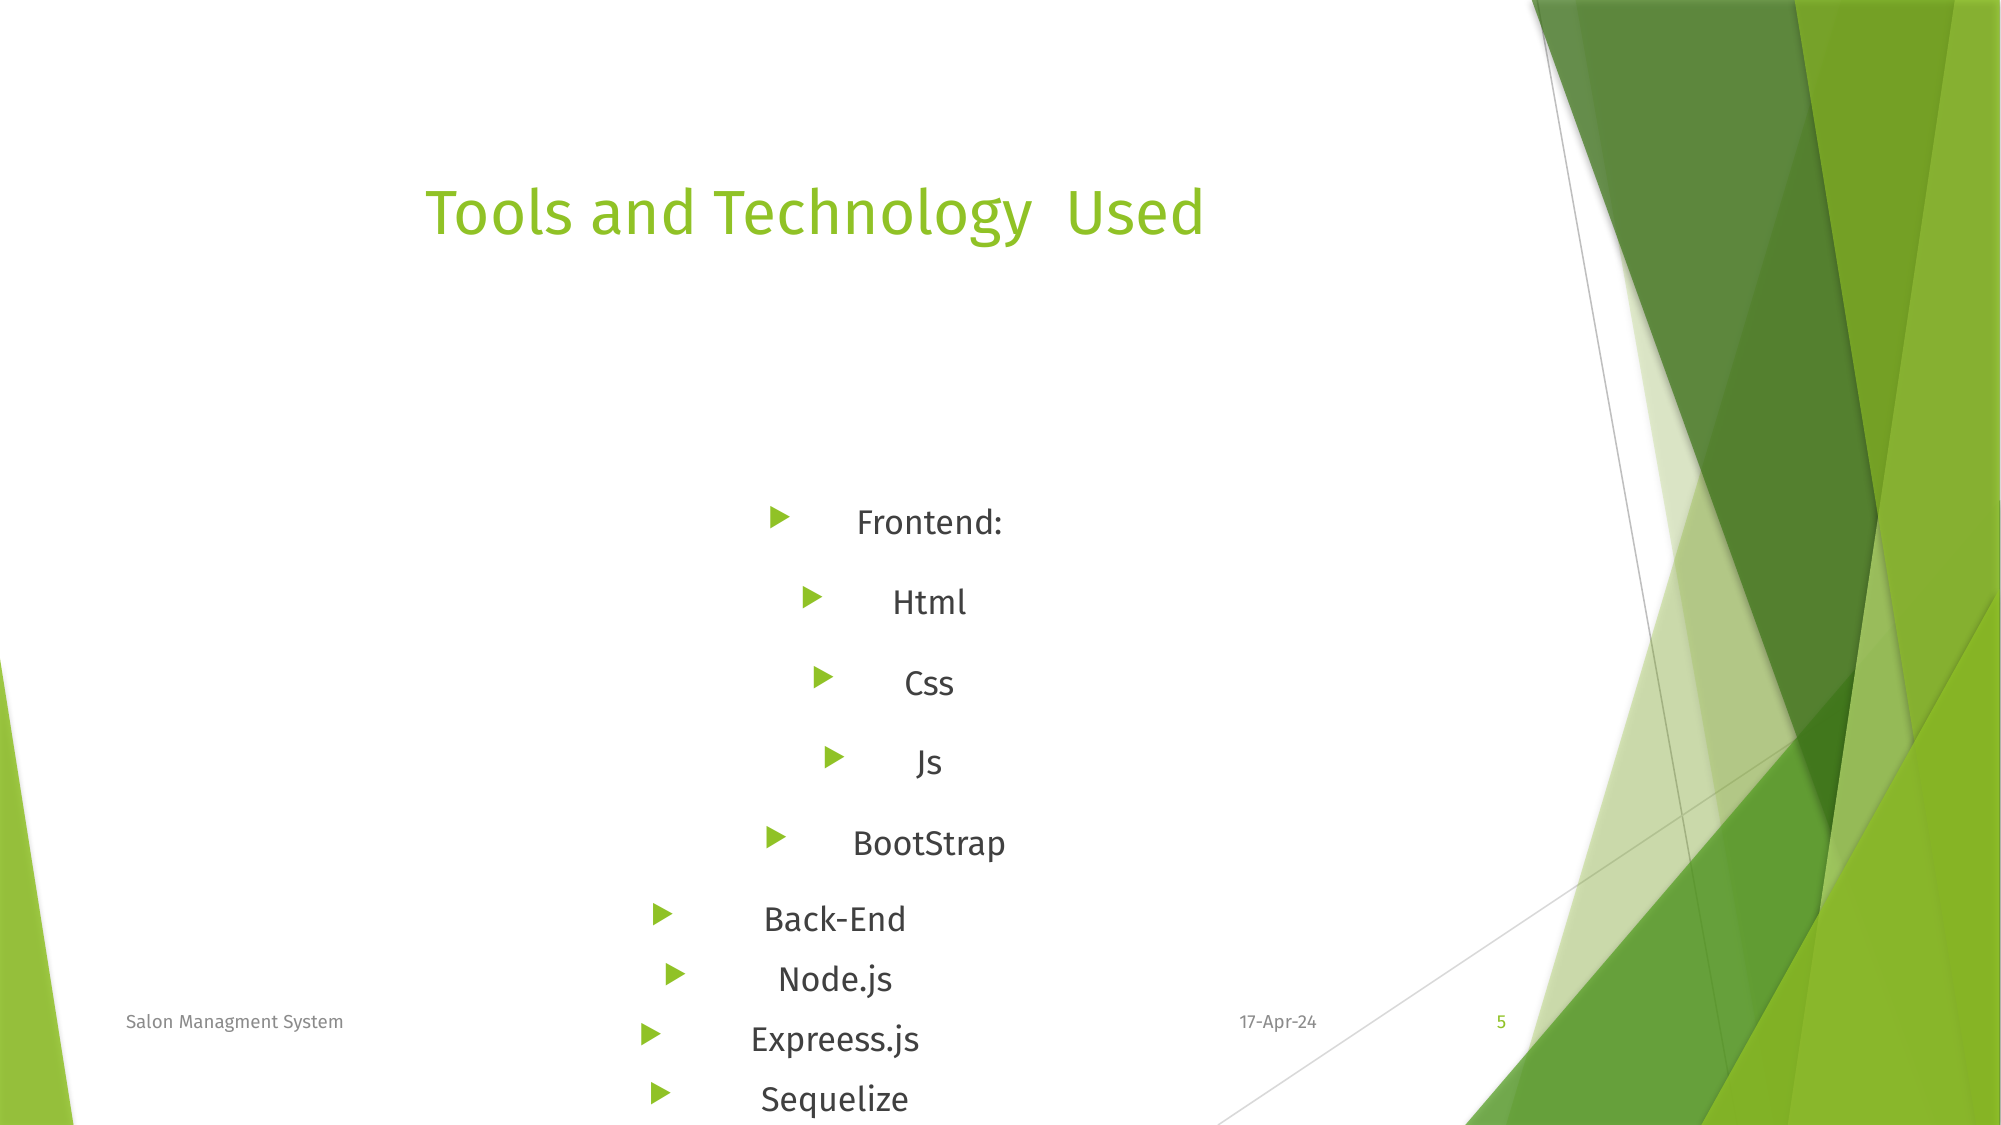

# Tools and Technology  Used
Frontend:
Html
Css
Js
BootStrap
Back-End
Node.js
Expreess.js
Sequelize
Salon Managment System
17-Apr-24
5